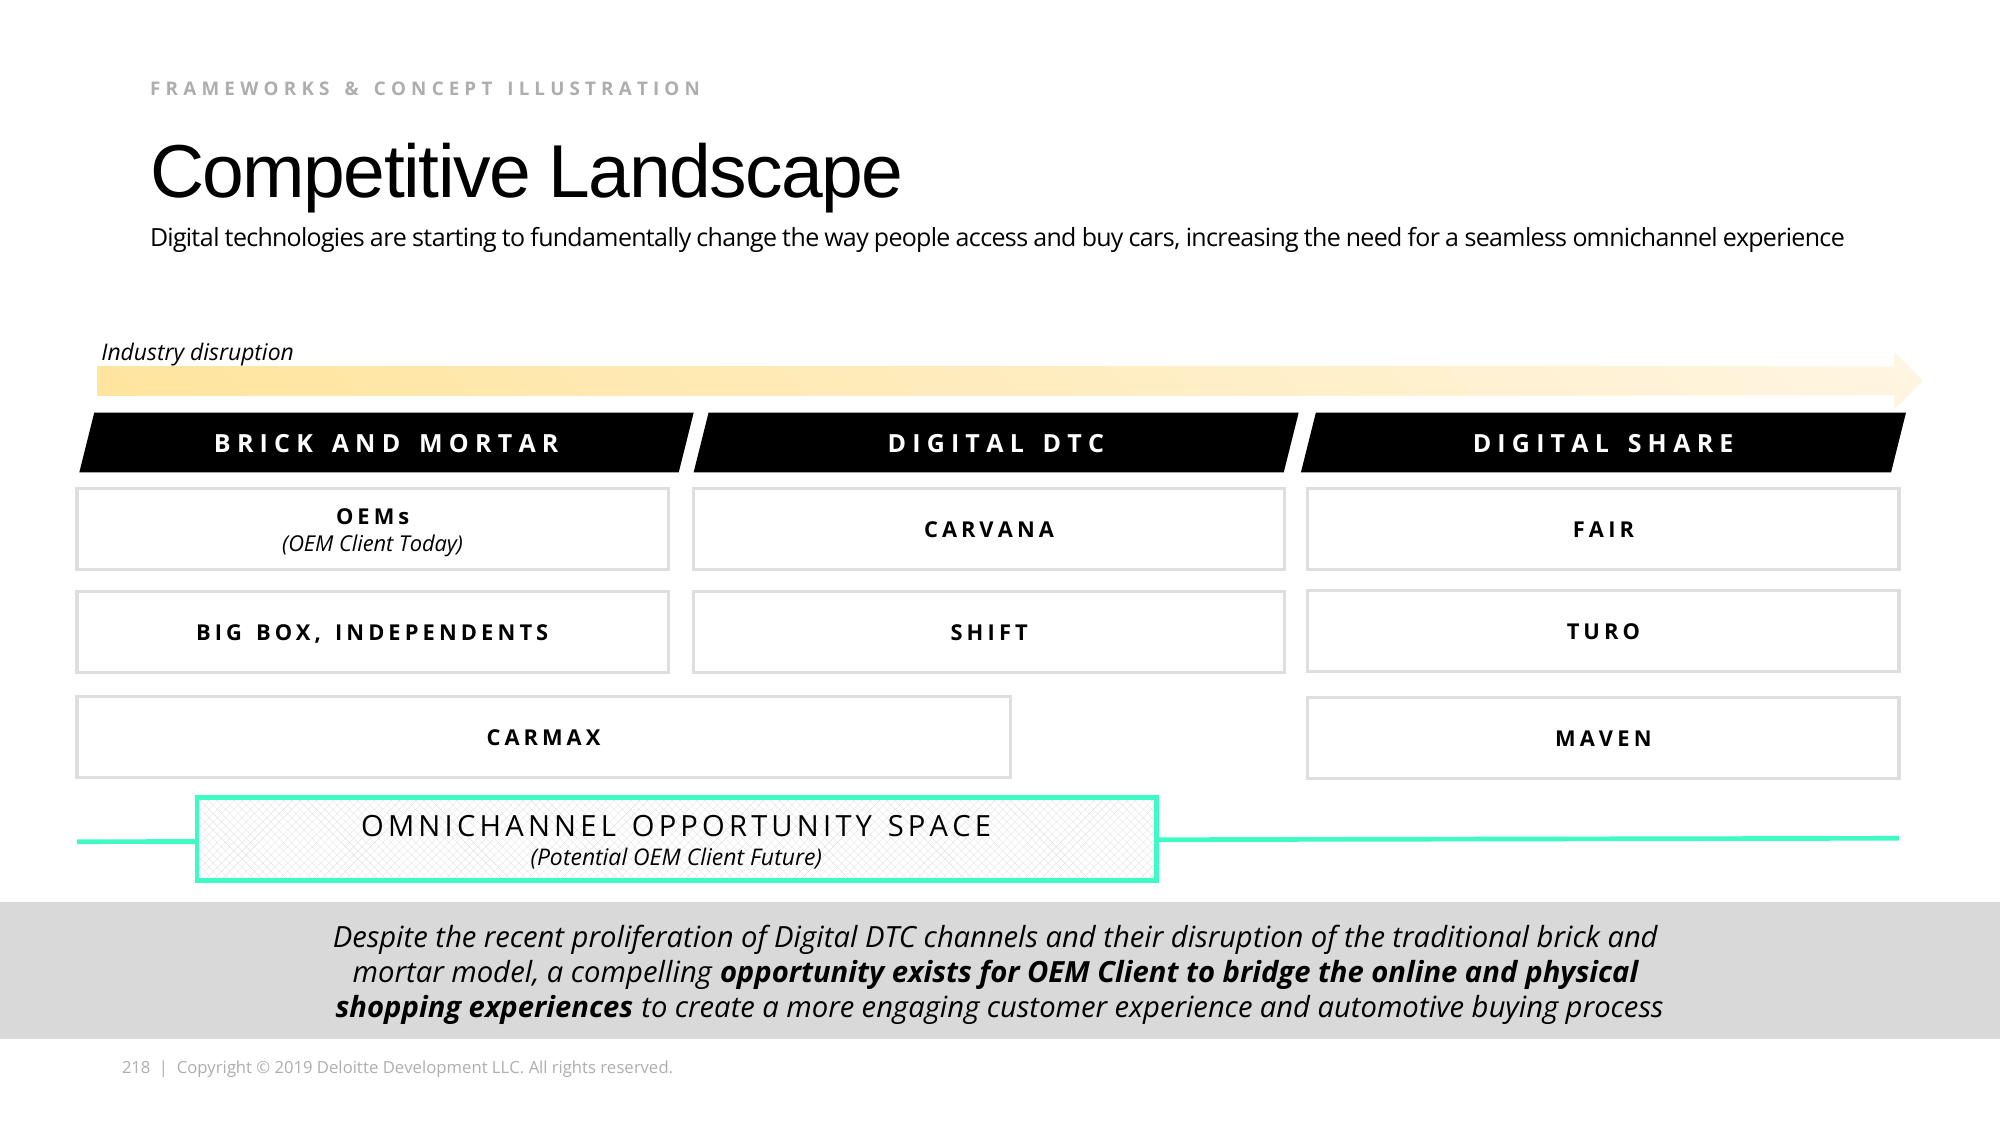

FRAMEWORKS & CONCEPT ILLUSTRATION

# Competitive Landscape

Digital technologies are starting to fundamentally change the way people access and buy cars, increasing the need for a seamless omnichannel experience

Industry disruption

BRICK AND MORTAR
DIGITAL DTC
DIGITAL SHARE
OEMs
(OEM Client Today)
CARVANA
FAIR
TURO
BIG BOX, INDEPENDENTS
SHIFT
CARMAX
MAVEN
OMNICHANNEL OPPORTUNITY SPACE
(Potential OEM Client Future)
Despite the recent proliferation of Digital DTC channels and their disruption of the traditional brick and
mortar model, a compelling opportunity exists for OEM Client to bridge the online and physical
shopping experiences to create a more engaging customer experience and automotive buying process